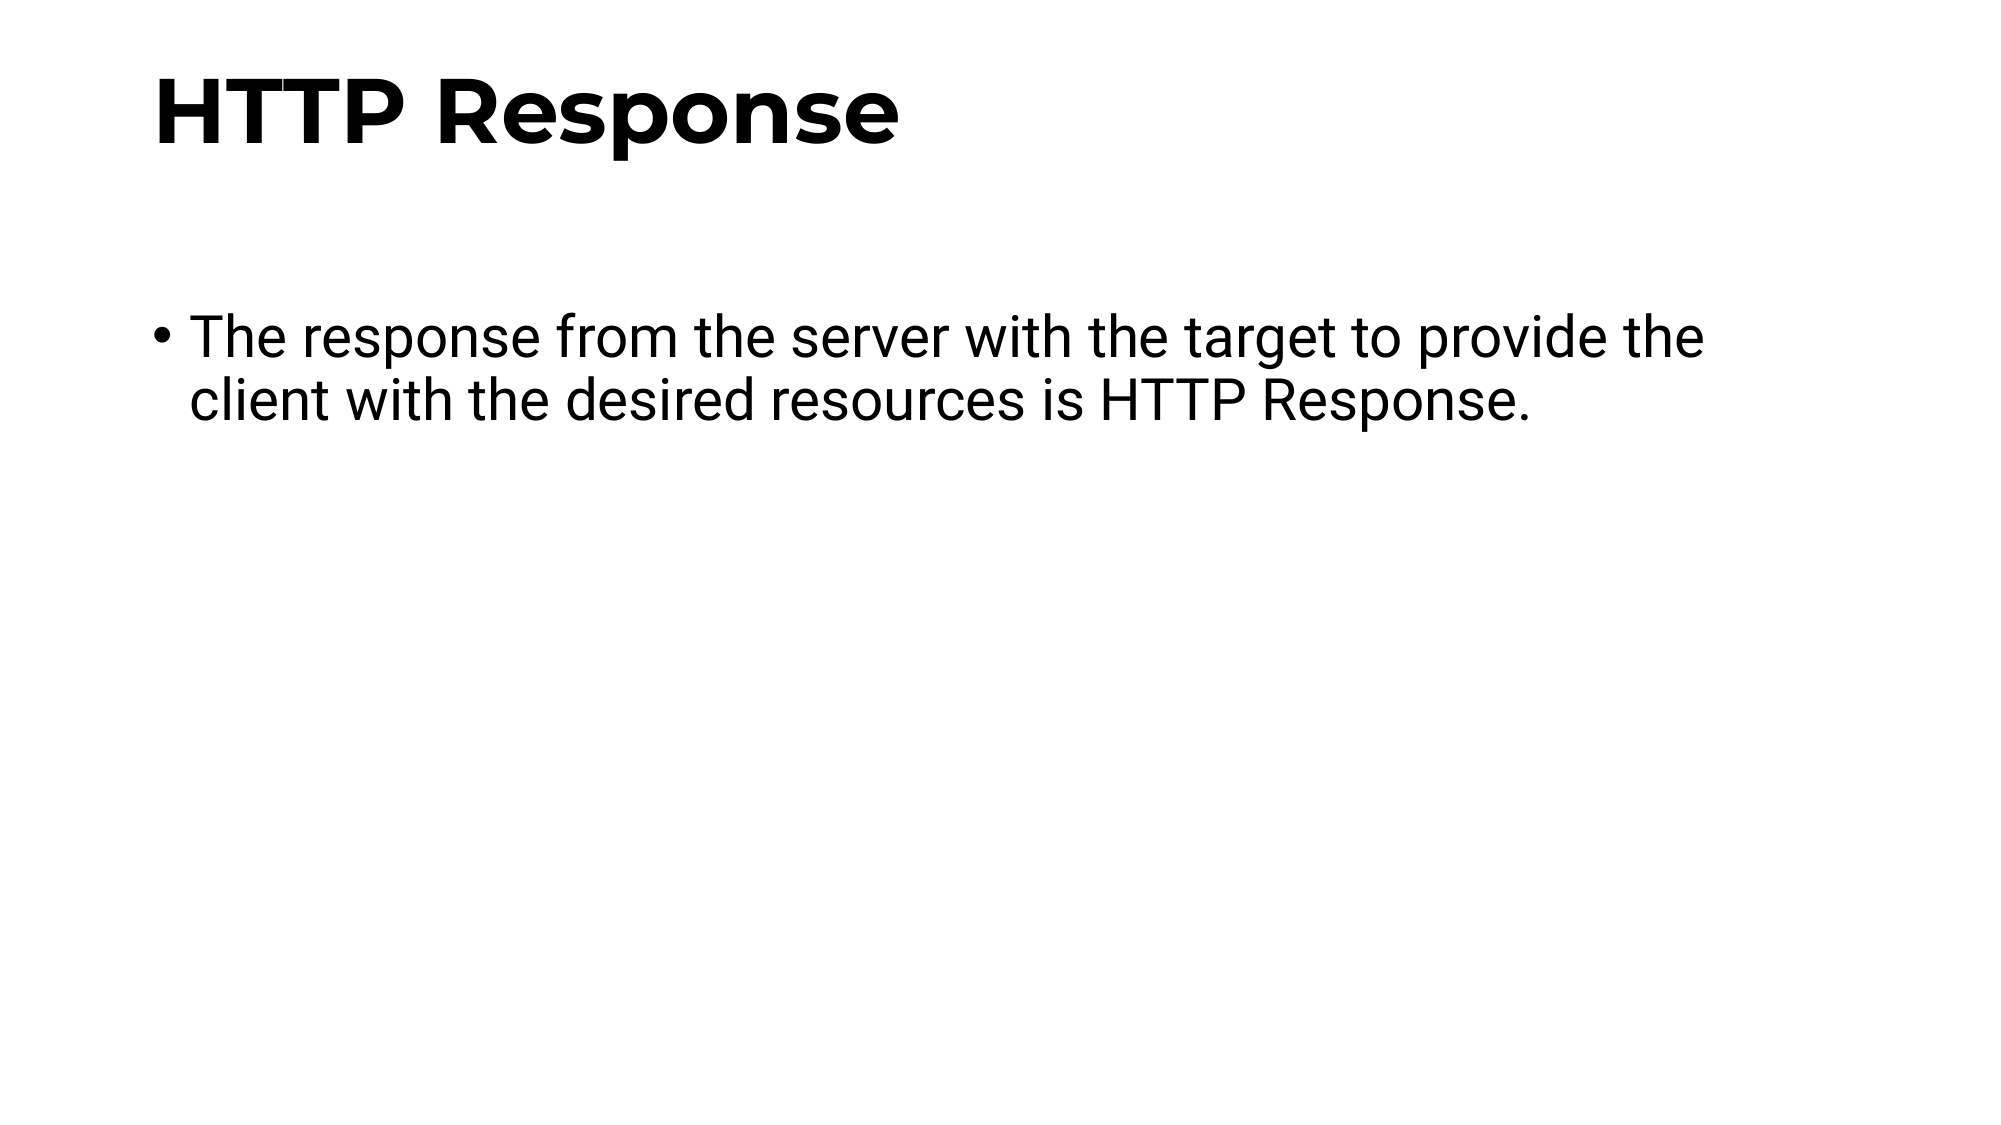

# HTTP Response
The response from the server with the target to provide the client with the desired resources is HTTP Response.